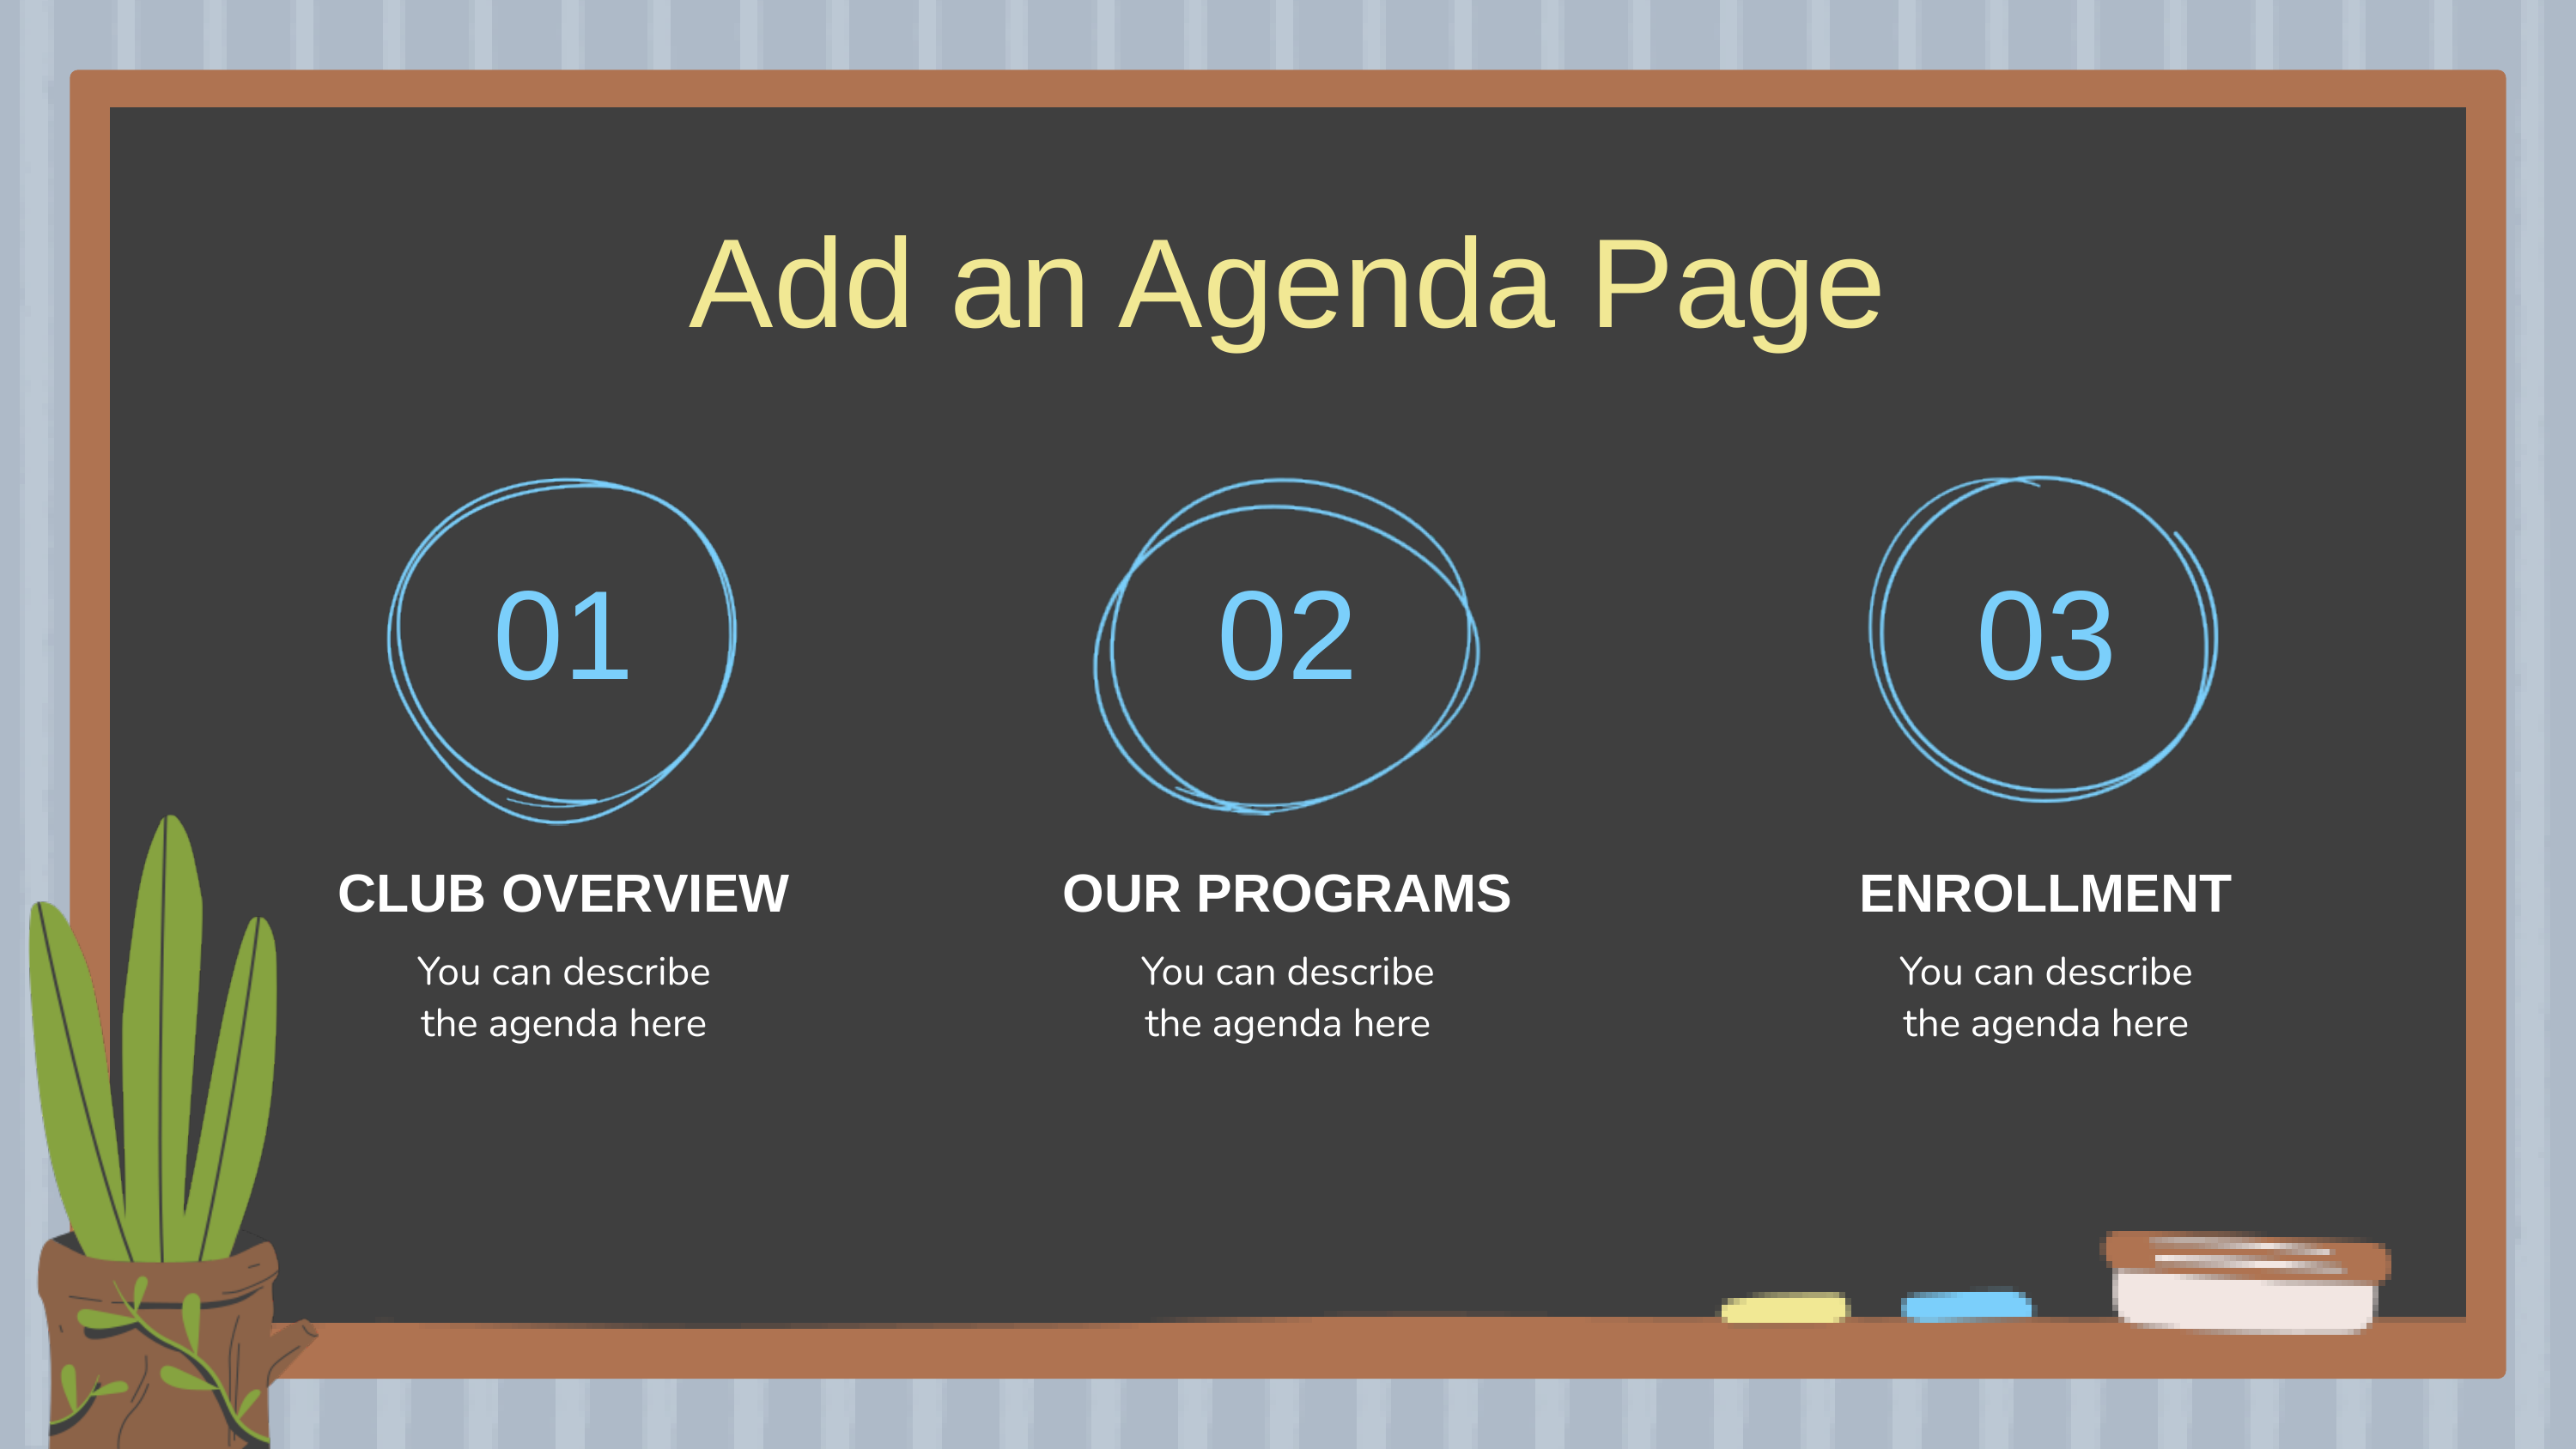

Add an Agenda Page

01
02
03

CLUB OVERVIEW
OUR PROGRAMS
ENROLLMENT
You can describe the agenda here
You can describe the agenda here
You can describe the agenda here